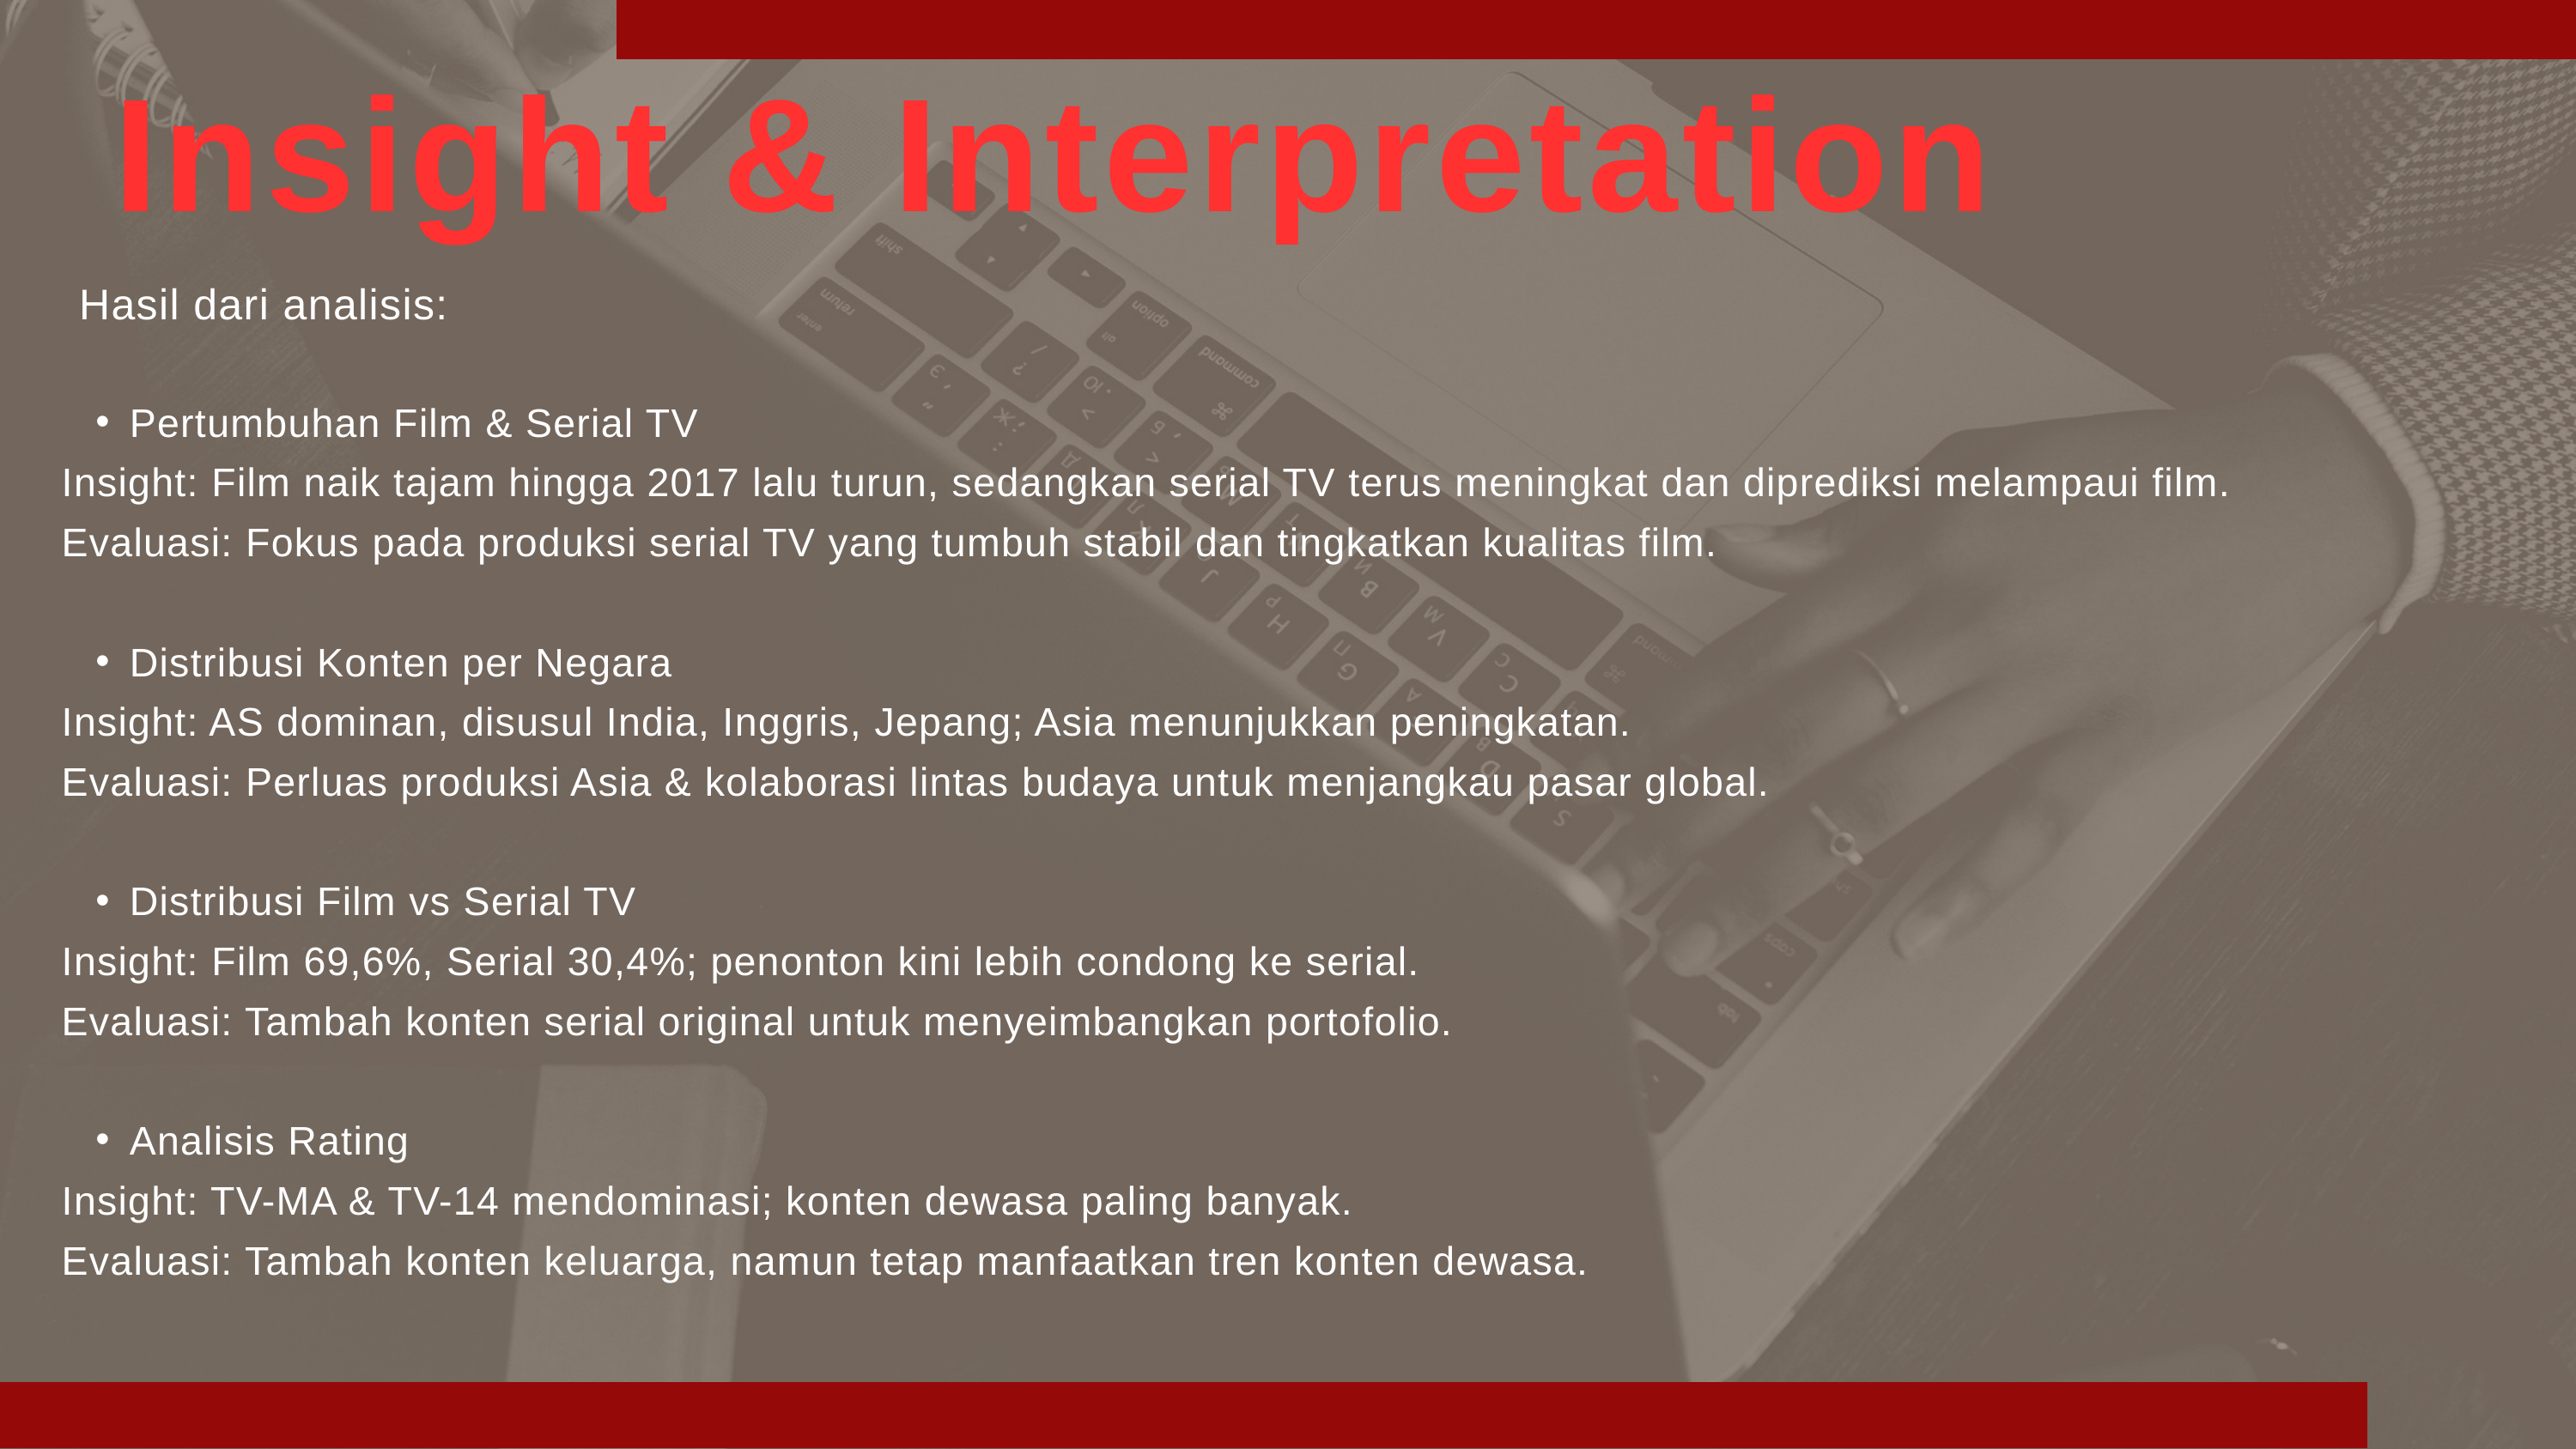

Insight & Interpretation
Hasil dari analisis:
Pertumbuhan Film & Serial TV
Insight: Film naik tajam hingga 2017 lalu turun, sedangkan serial TV terus meningkat dan diprediksi melampaui film.
Evaluasi: Fokus pada produksi serial TV yang tumbuh stabil dan tingkatkan kualitas film.

Distribusi Konten per Negara
Insight: AS dominan, disusul India, Inggris, Jepang; Asia menunjukkan peningkatan.
Evaluasi: Perluas produksi Asia & kolaborasi lintas budaya untuk menjangkau pasar global.

Distribusi Film vs Serial TV
Insight: Film 69,6%, Serial 30,4%; penonton kini lebih condong ke serial.
Evaluasi: Tambah konten serial original untuk menyeimbangkan portofolio.

Analisis Rating
Insight: TV-MA & TV-14 mendominasi; konten dewasa paling banyak.
Evaluasi: Tambah konten keluarga, namun tetap manfaatkan tren konten dewasa.